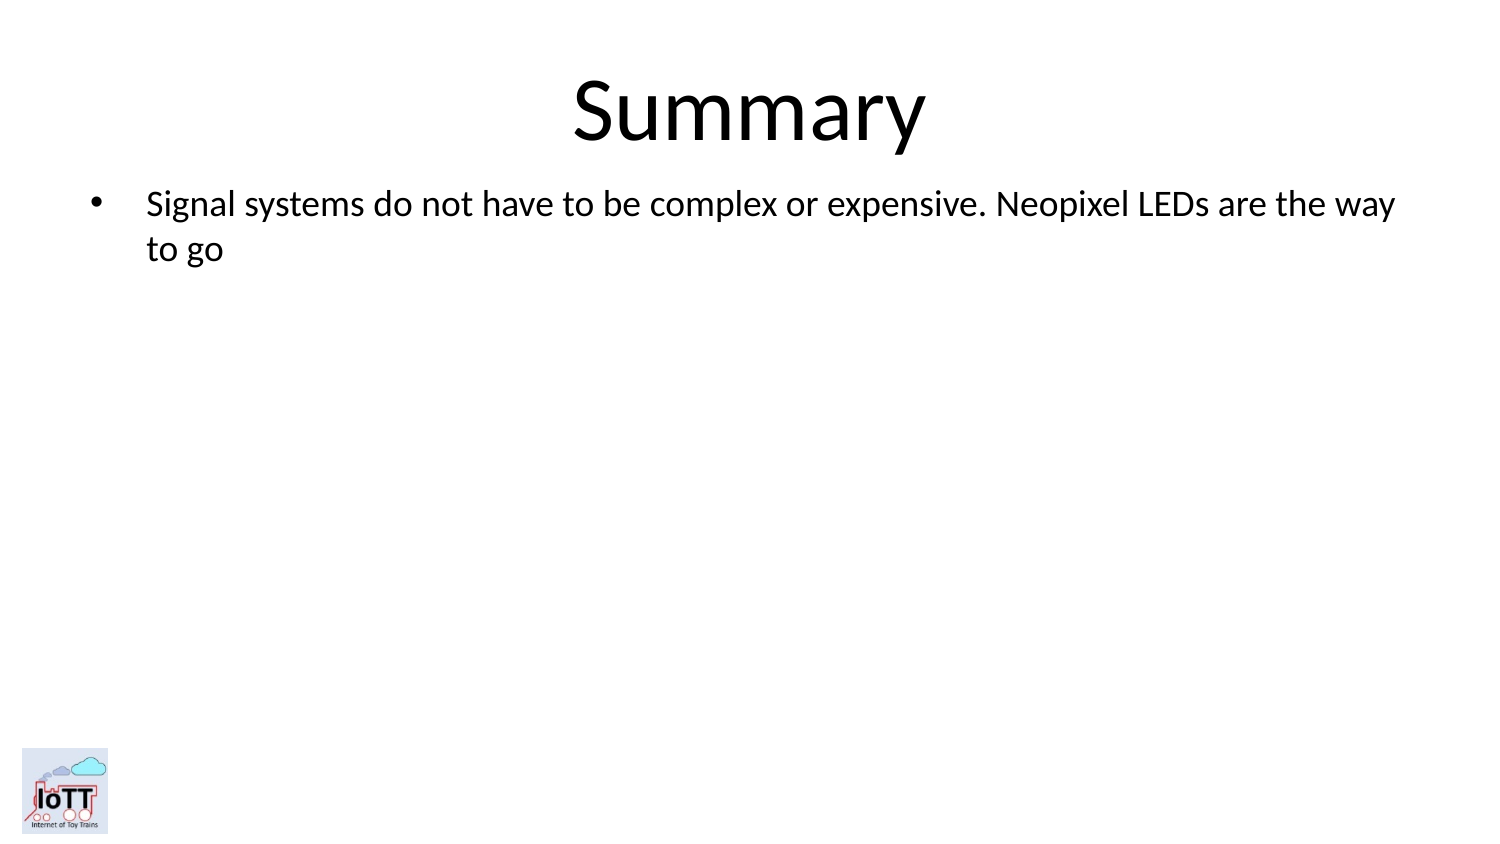

# Summary
Signal systems do not have to be complex or expensive. Neopixel LEDs are the way to go